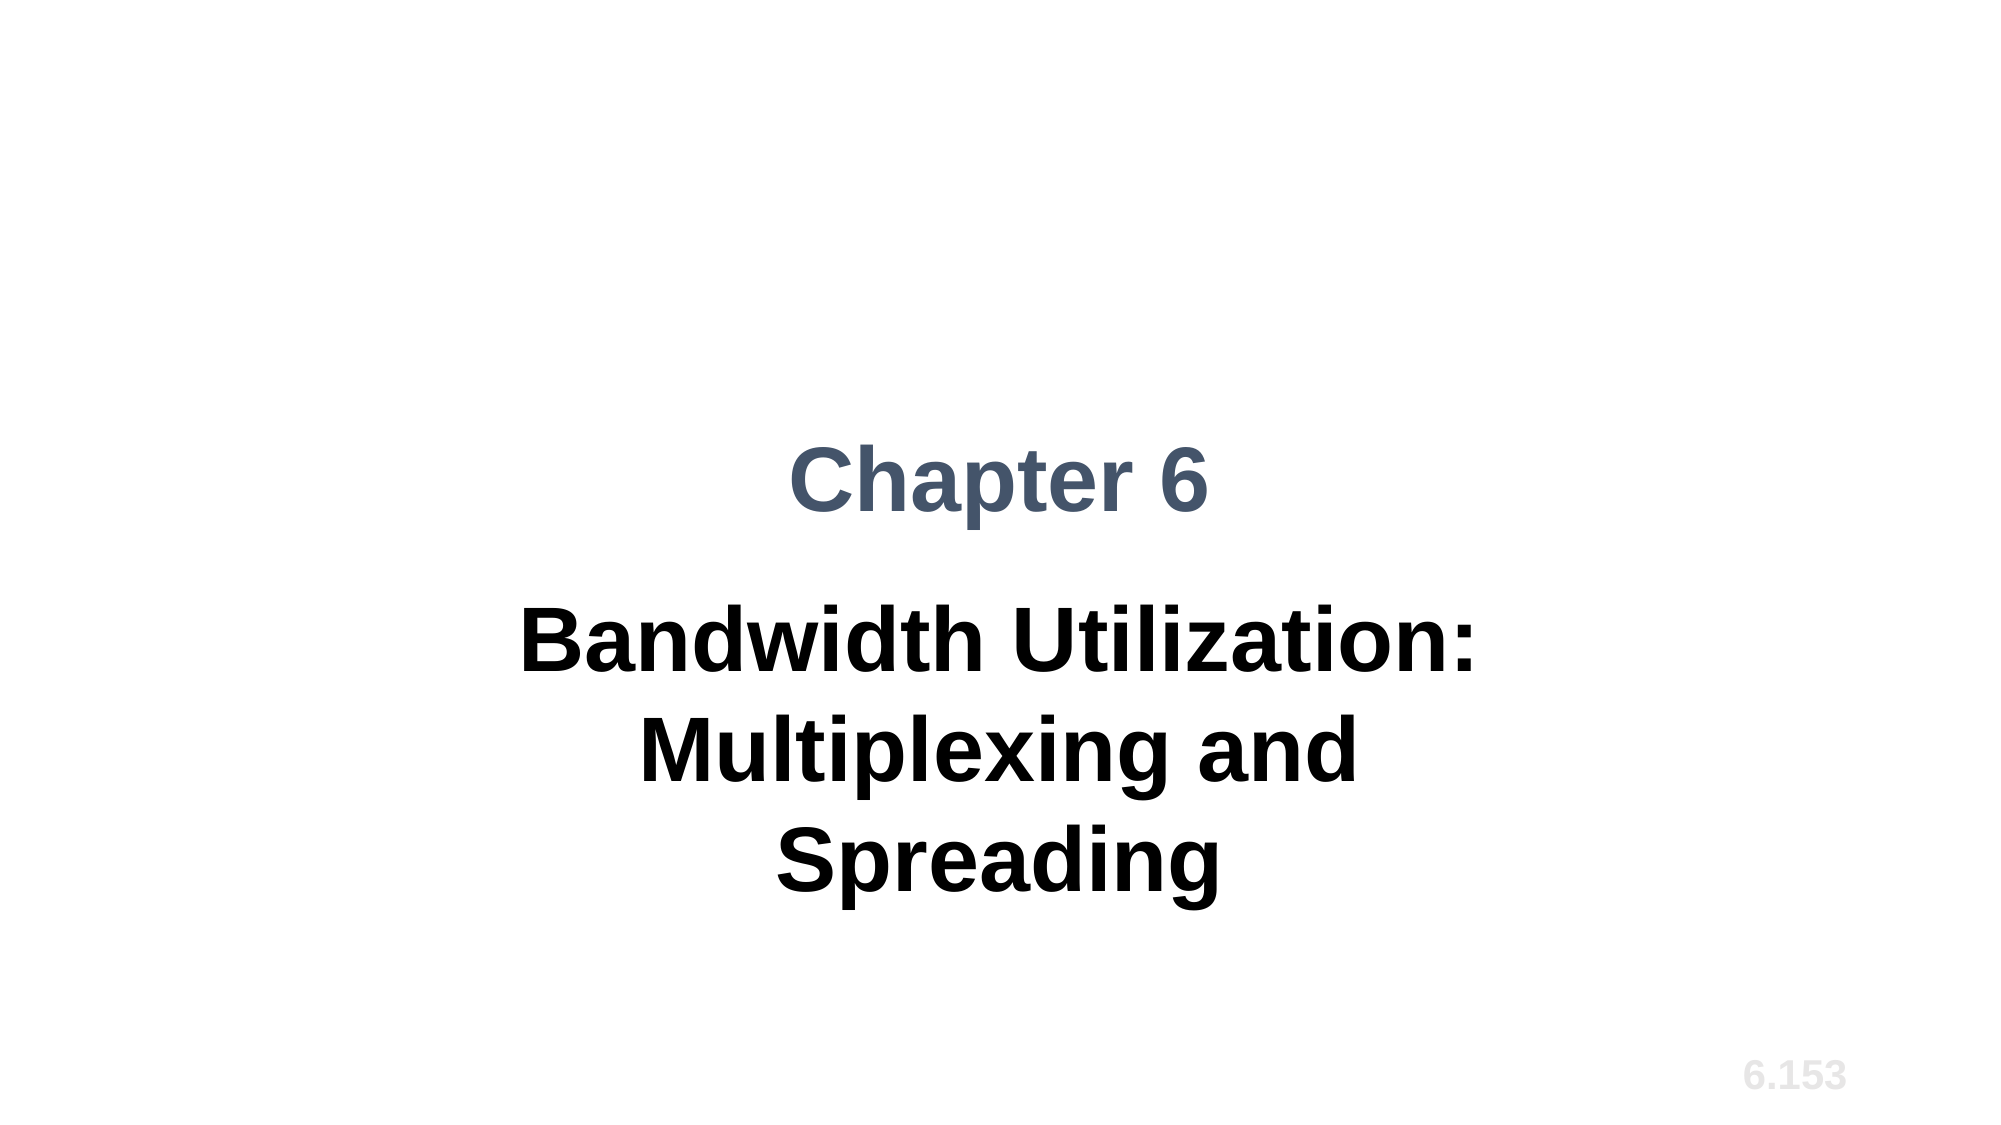

Chapter 6

Bandwidth Utilization:
Multiplexing and Spreading
6.153